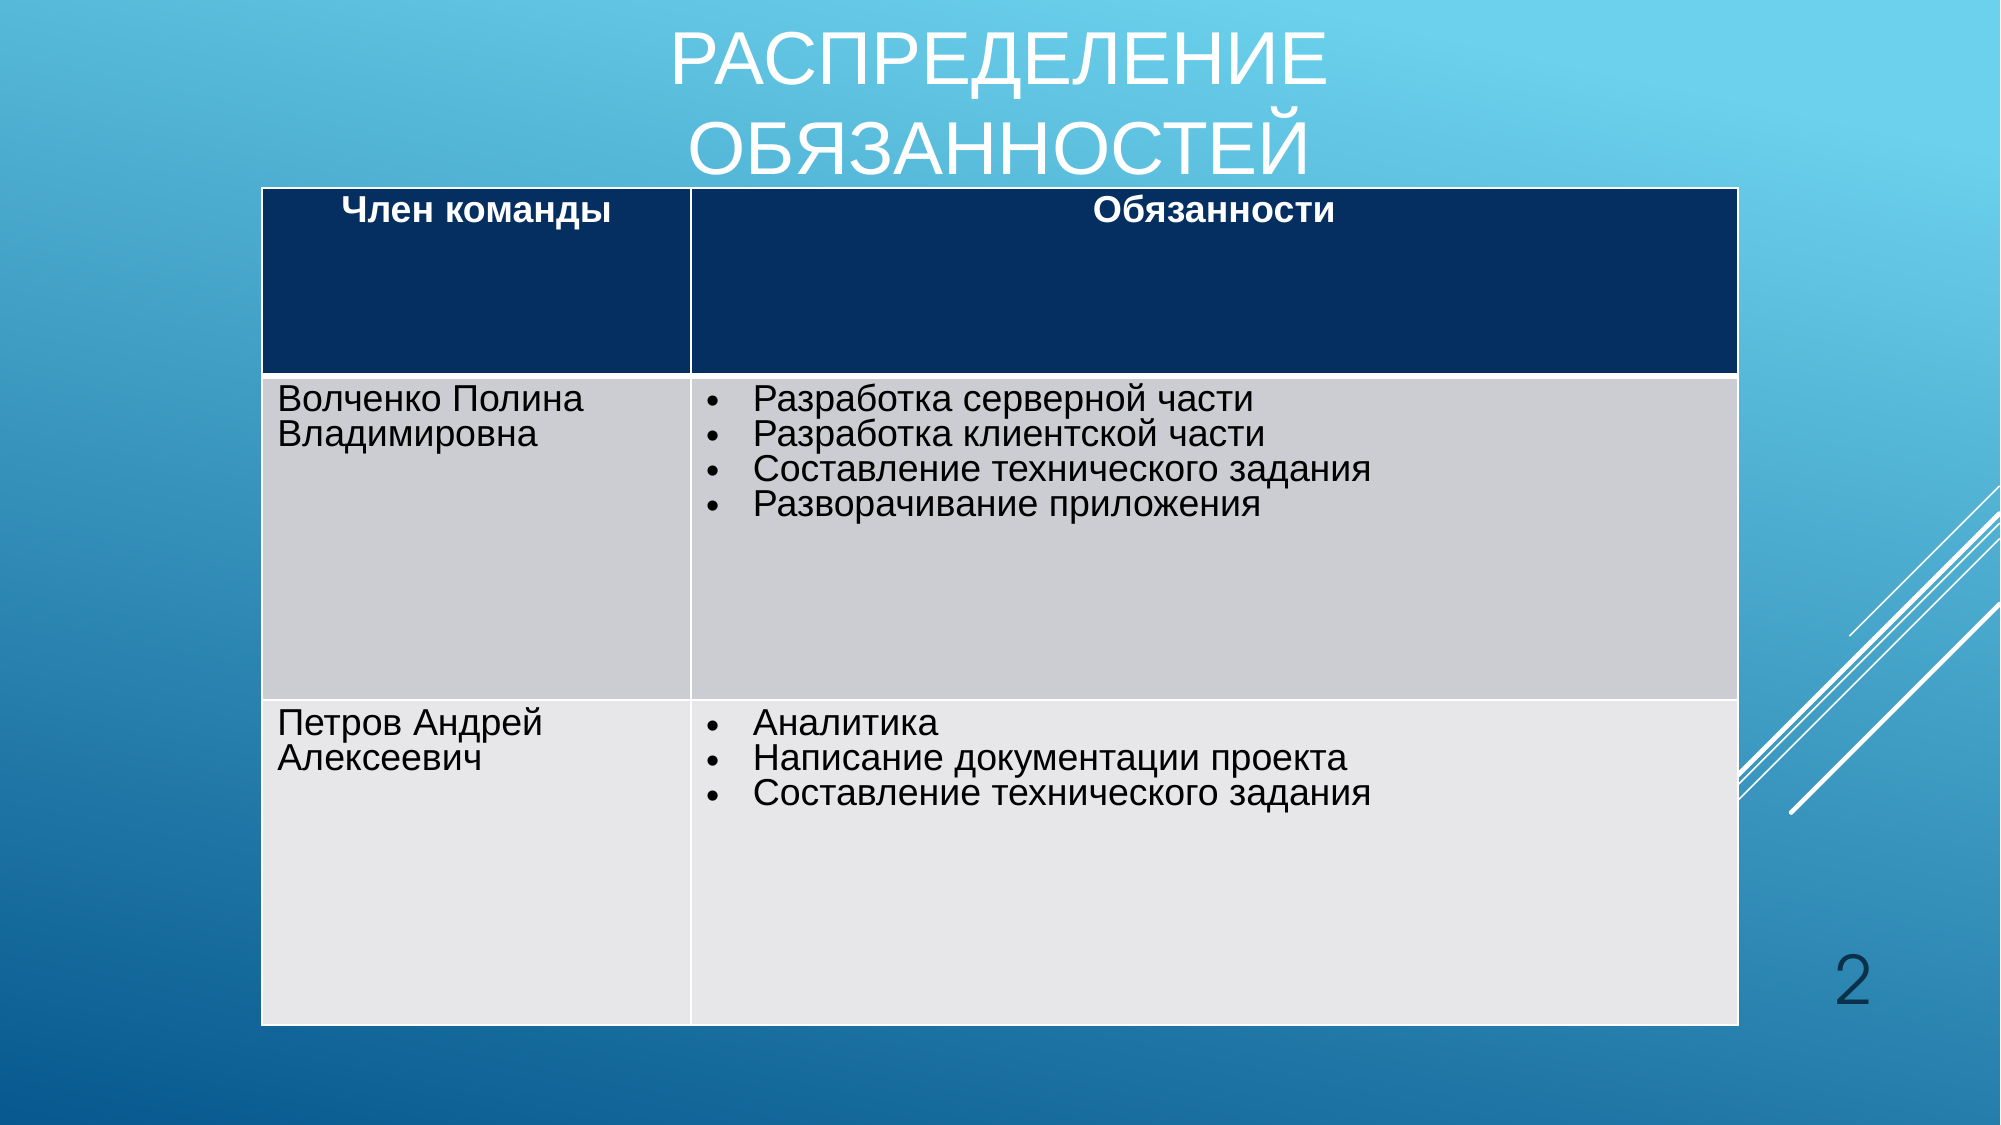

# Распределение обязанностей
| Член команды | Обязанности |
| --- | --- |
| Волченко Полина Владимировна | Разработка серверной части Разработка клиентской части Составление технического задания Разворачивание приложения |
| Петров Андрей Алексеевич | Аналитика Написание документации проекта Составление технического задания |
2